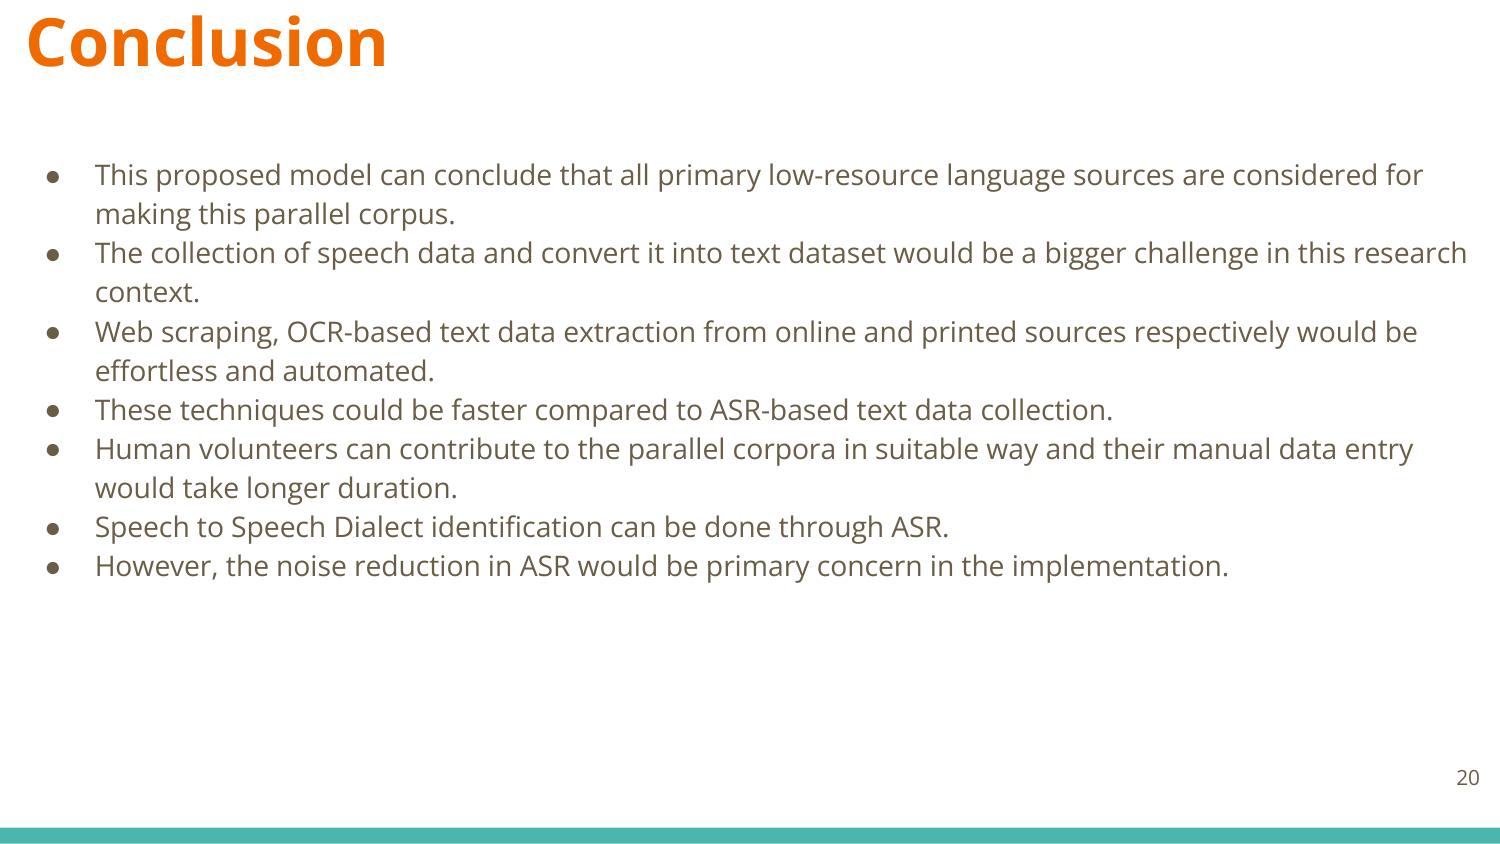

# Conclusion
This proposed model can conclude that all primary low-resource language sources are considered for making this parallel corpus.
The collection of speech data and convert it into text dataset would be a bigger challenge in this research context.
Web scraping, OCR-based text data extraction from online and printed sources respectively would be effortless and automated.
These techniques could be faster compared to ASR-based text data collection.
Human volunteers can contribute to the parallel corpora in suitable way and their manual data entry would take longer duration.
Speech to Speech Dialect identification can be done through ASR.
However, the noise reduction in ASR would be primary concern in the implementation.
20